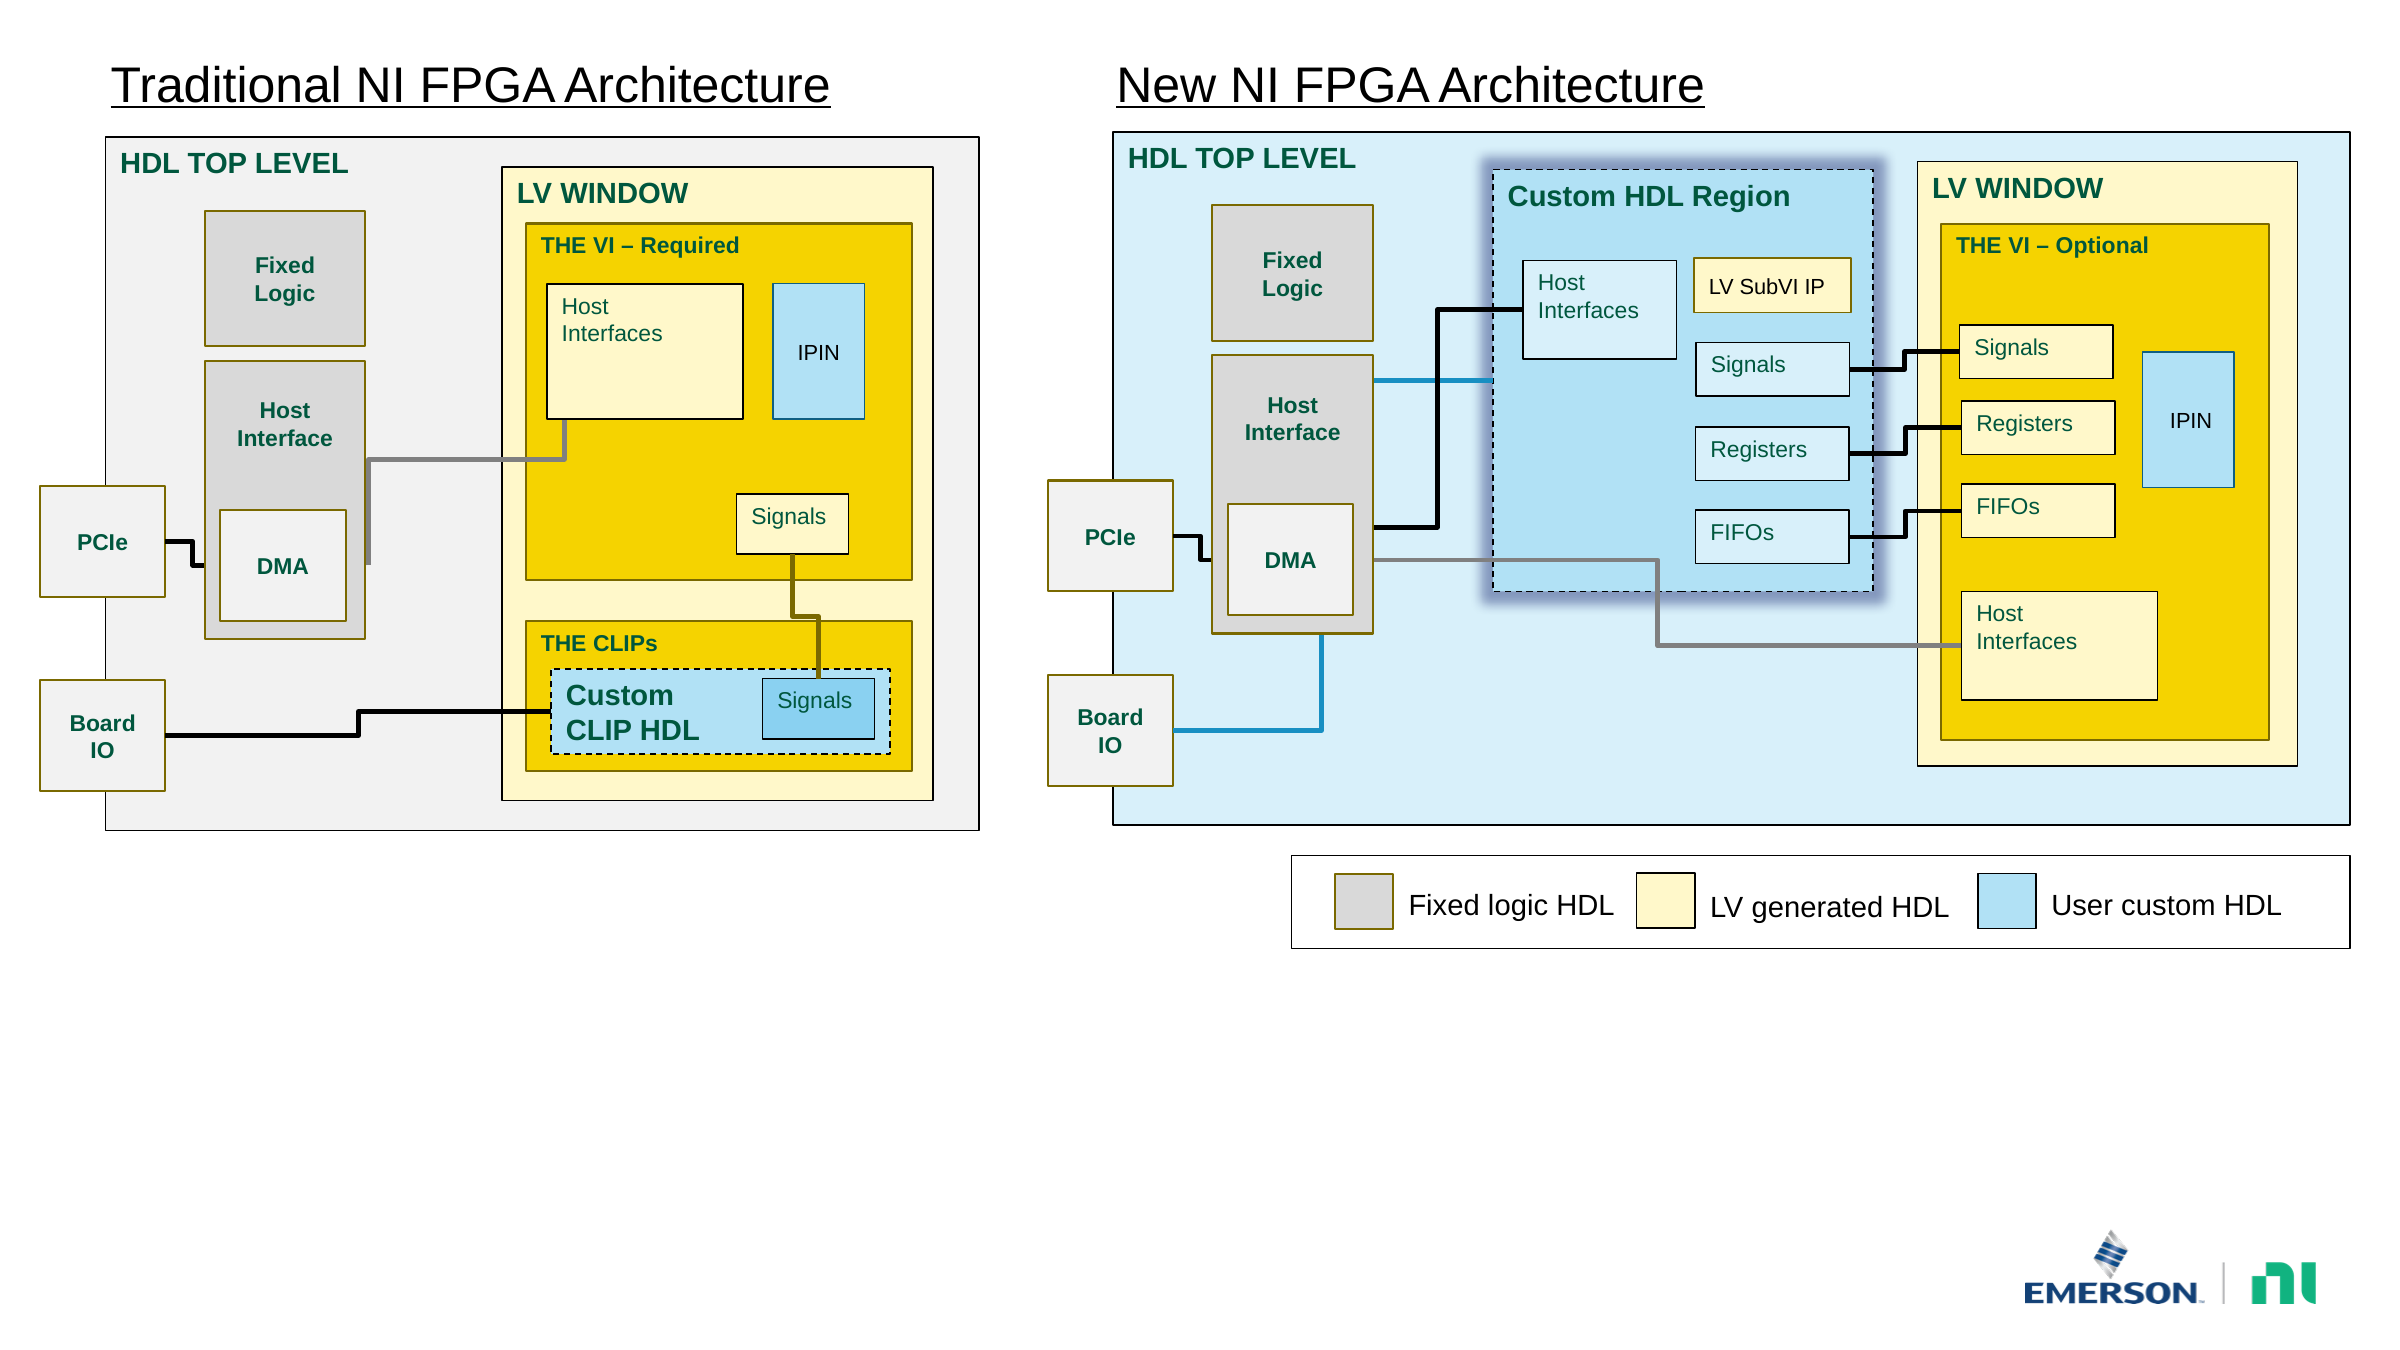

Traditional NI FPGA Architecture
New NI FPGA Architecture
HDL TOP LEVEL
HDL TOP LEVEL
LV WINDOW
LV WINDOW
Custom HDL Region
Fixed
Logic
Fixed
Logic
THE VI – Required
THE VI – Optional
LV SubVI IP
Host
Interfaces
IPIN
Host
Interfaces
Signals
Signals
 IPIN

Host Interface

Host Interface
Registers
Registers
PCIe
FIFOs
PCIe

Signals
DMA

DMA
FIFOs

Host
Interfaces
THE CLIPs
Custom
CLIP HDL
Board IO
Signals
Board IO

User custom HDL
Fixed logic HDL
LV generated HDL